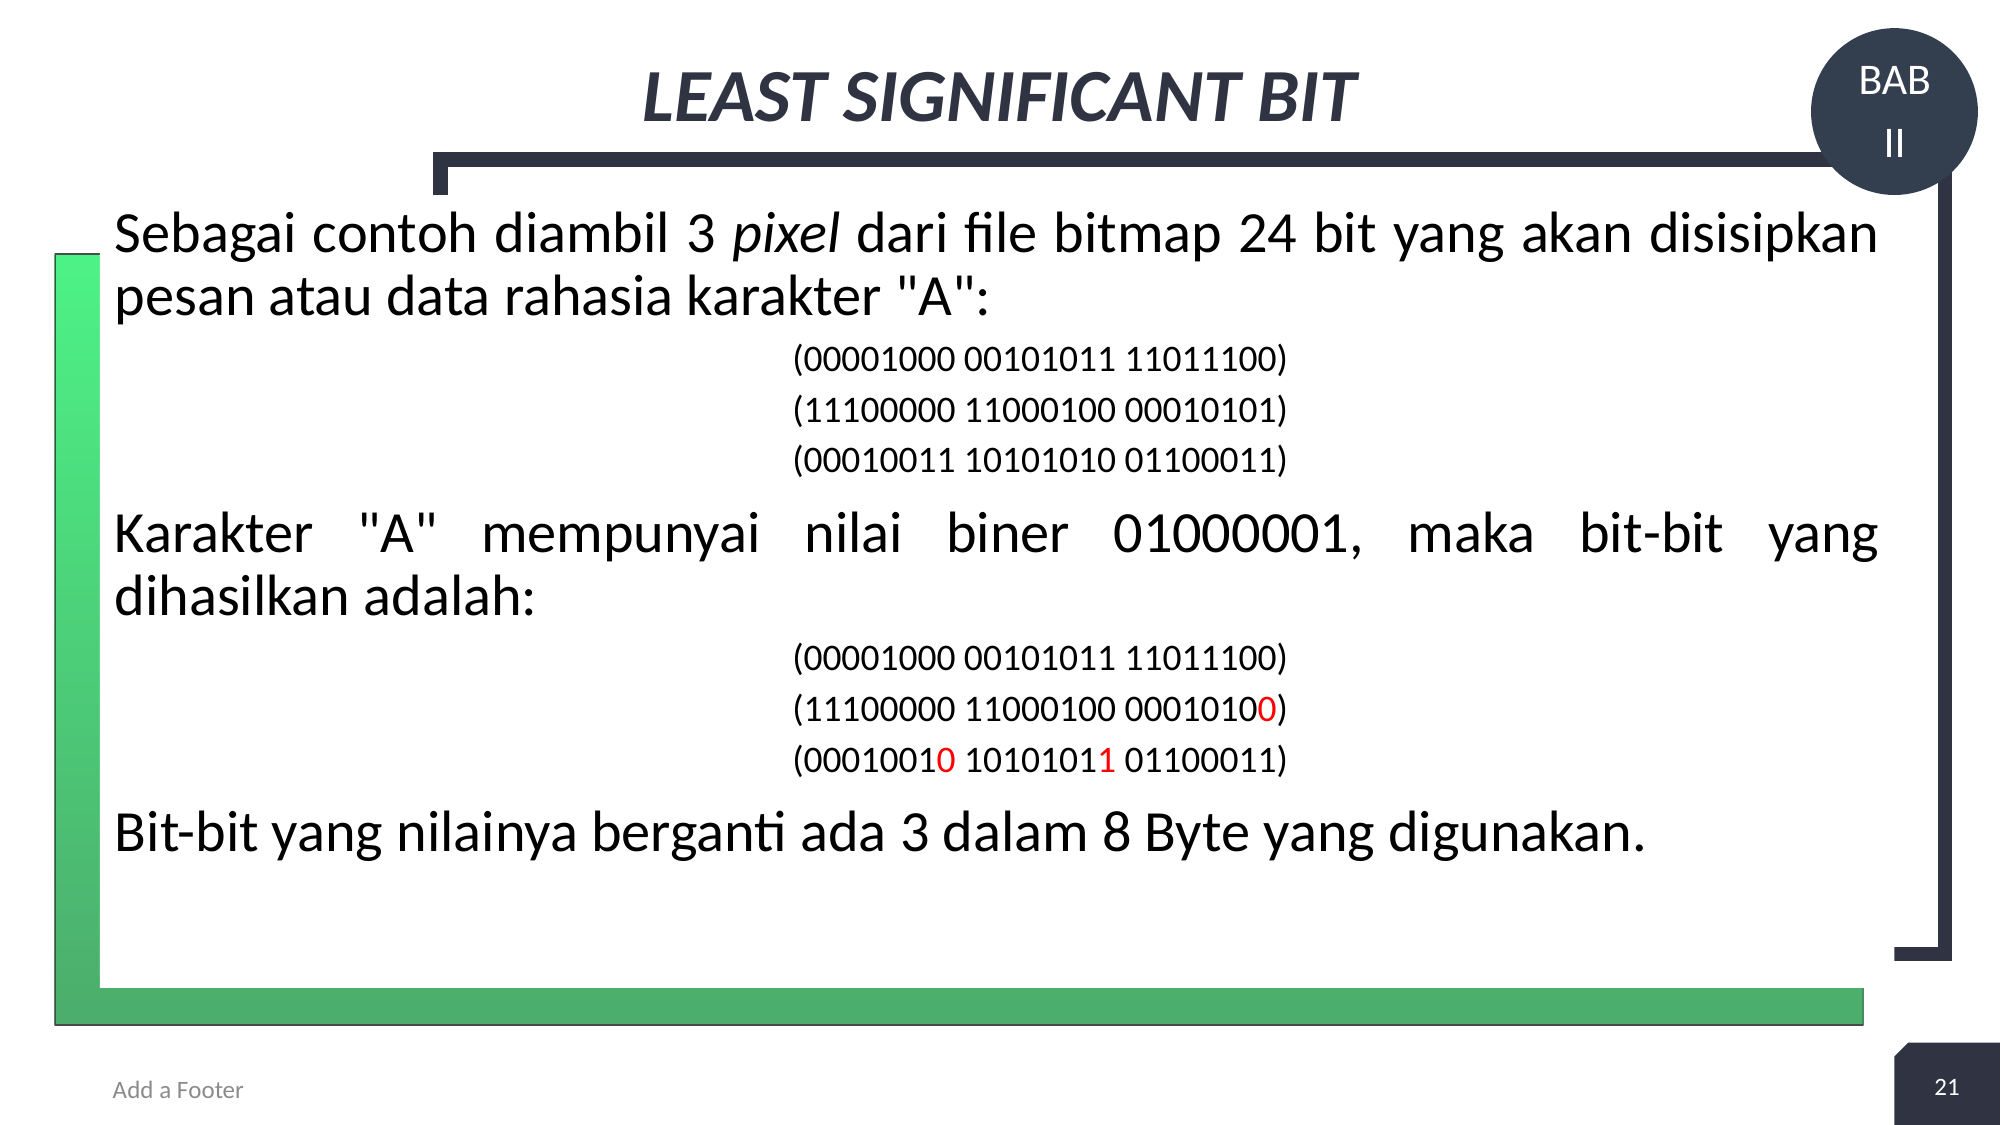

# Least significant bit

BAB
II
Sebagai contoh diambil 3 pixel dari file bitmap 24 bit yang akan disisipkan pesan atau data rahasia karakter "A":
(00001000 00101011 11011100)
(11100000 11000100 00010101)
(00010011 10101010 01100011)
Karakter "A" mempunyai nilai biner 01000001, maka bit-bit yang dihasilkan adalah:
(00001000 00101011 11011100)
(11100000 11000100 00010100)
(00010010 10101011 01100011)
Bit-bit yang nilainya berganti ada 3 dalam 8 Byte yang digunakan.
21
Add a Footer